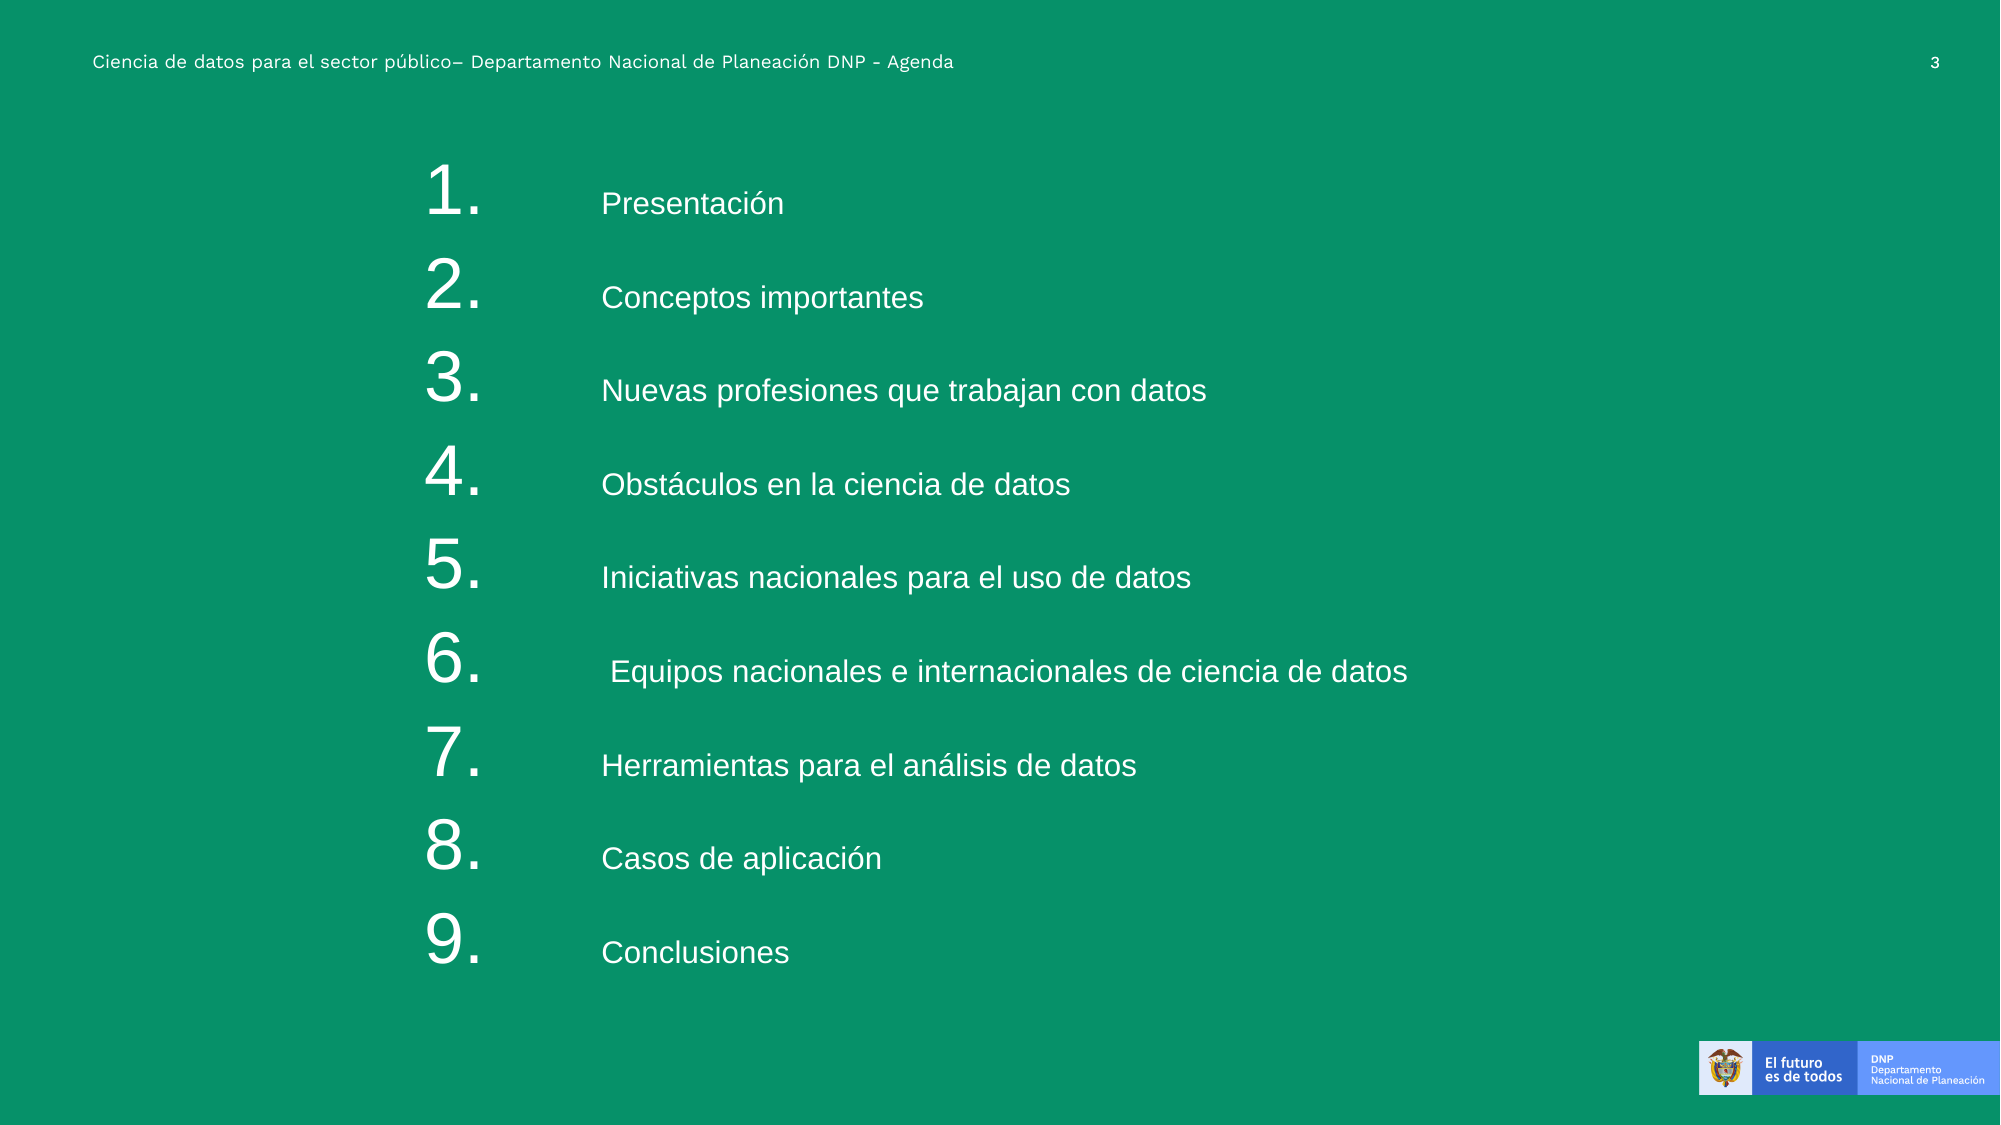

Ciencia de datos para el sector público– Departamento Nacional de Planeación DNP - Agenda

Presentación
Conceptos importantes
Nuevas profesiones que trabajan con datos
Obstáculos en la ciencia de datos
Iniciativas nacionales para el uso de datos
 Equipos nacionales e internacionales de ciencia de datos
Herramientas para el análisis de datos
Casos de aplicación
Conclusiones